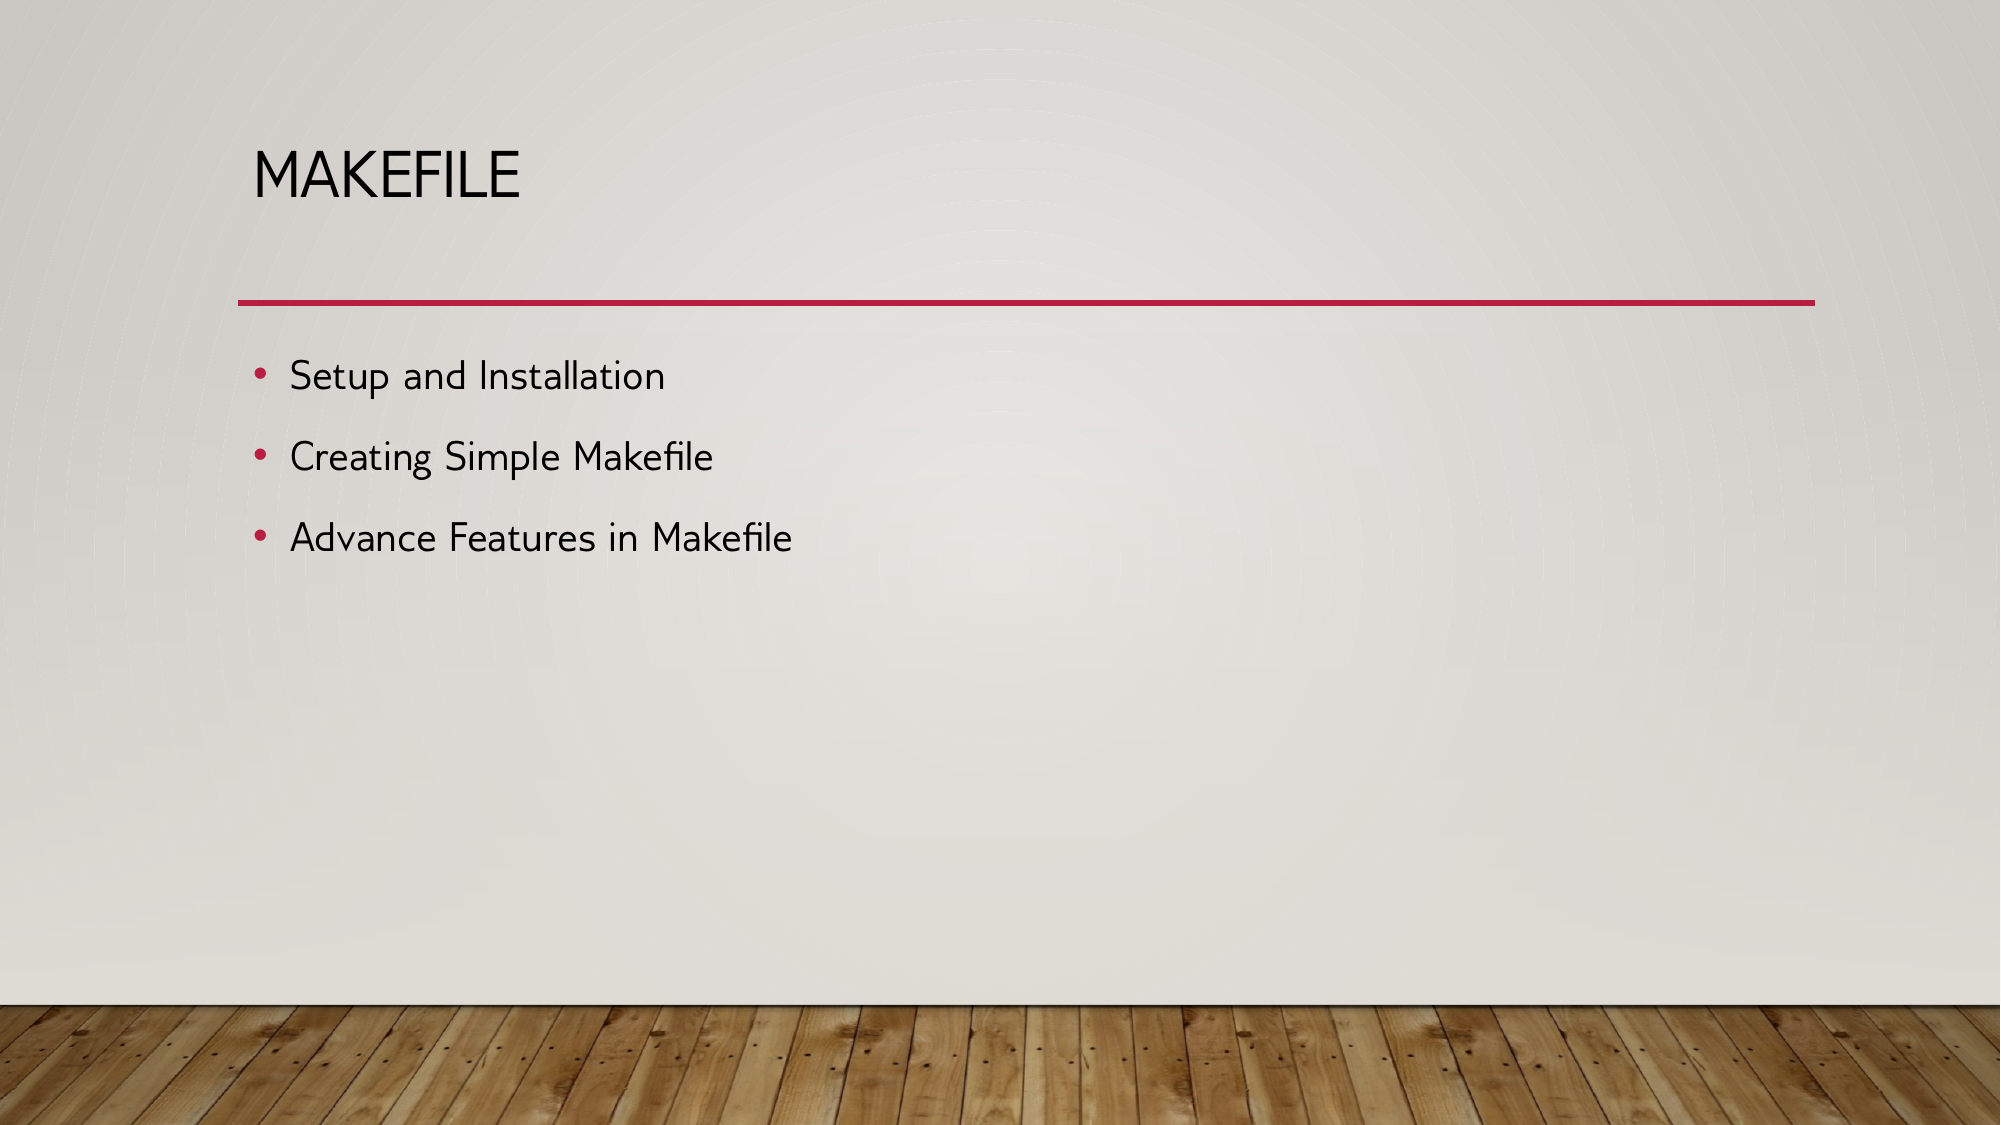

# Makefile
Setup and Installation
Creating Simple Makefile
Advance Features in Makefile